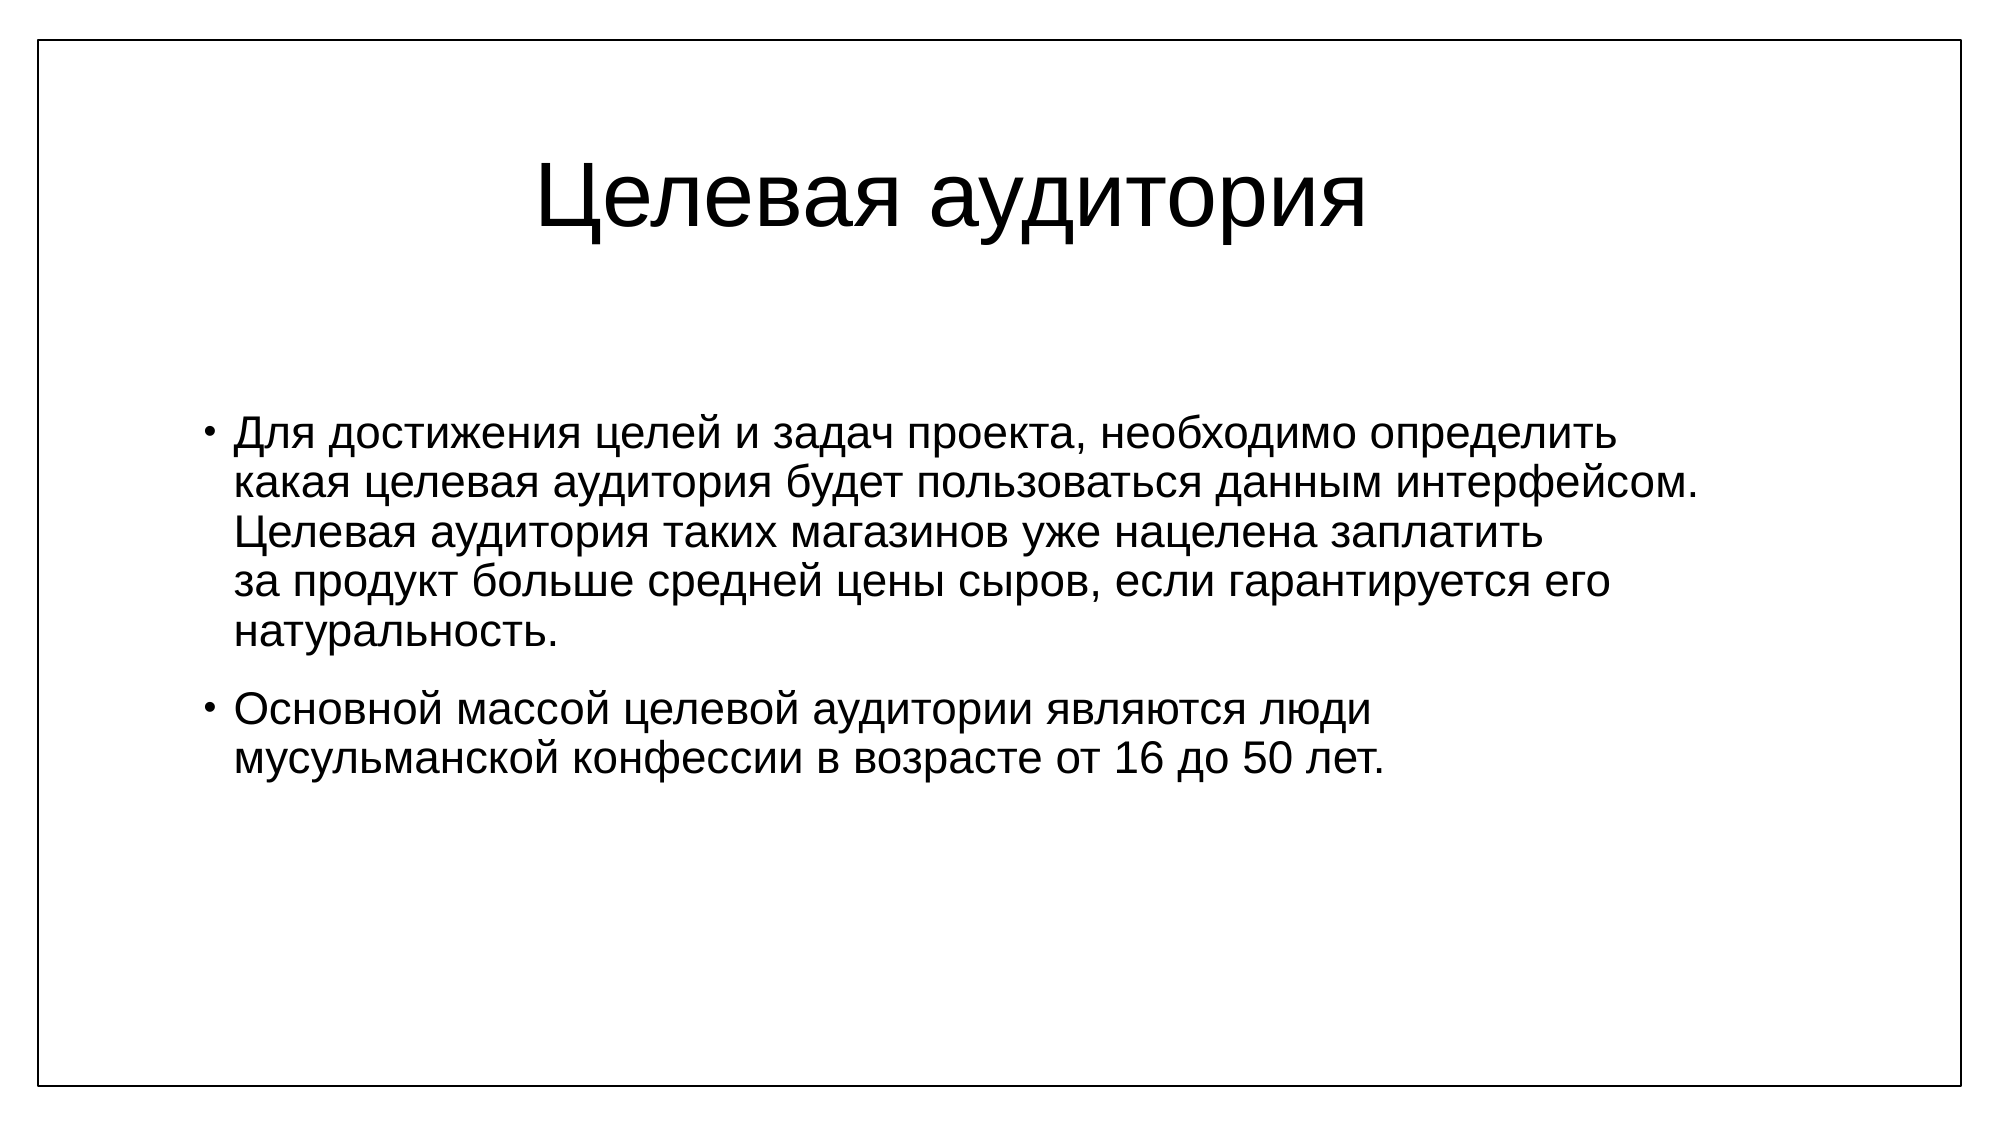

# Целевая аудитория
Для достижения целей и задач проекта, необходимо определить какая целевая аудитория будет пользоваться данным интерфейсом. Целевая аудитория таких магазинов уже нацелена заплатить за продукт больше средней цены сыров, если гарантируется его натуральность.
Основной массой целевой аудитории являются люди мусульманской конфессии в возрасте от 16 до 50 лет.